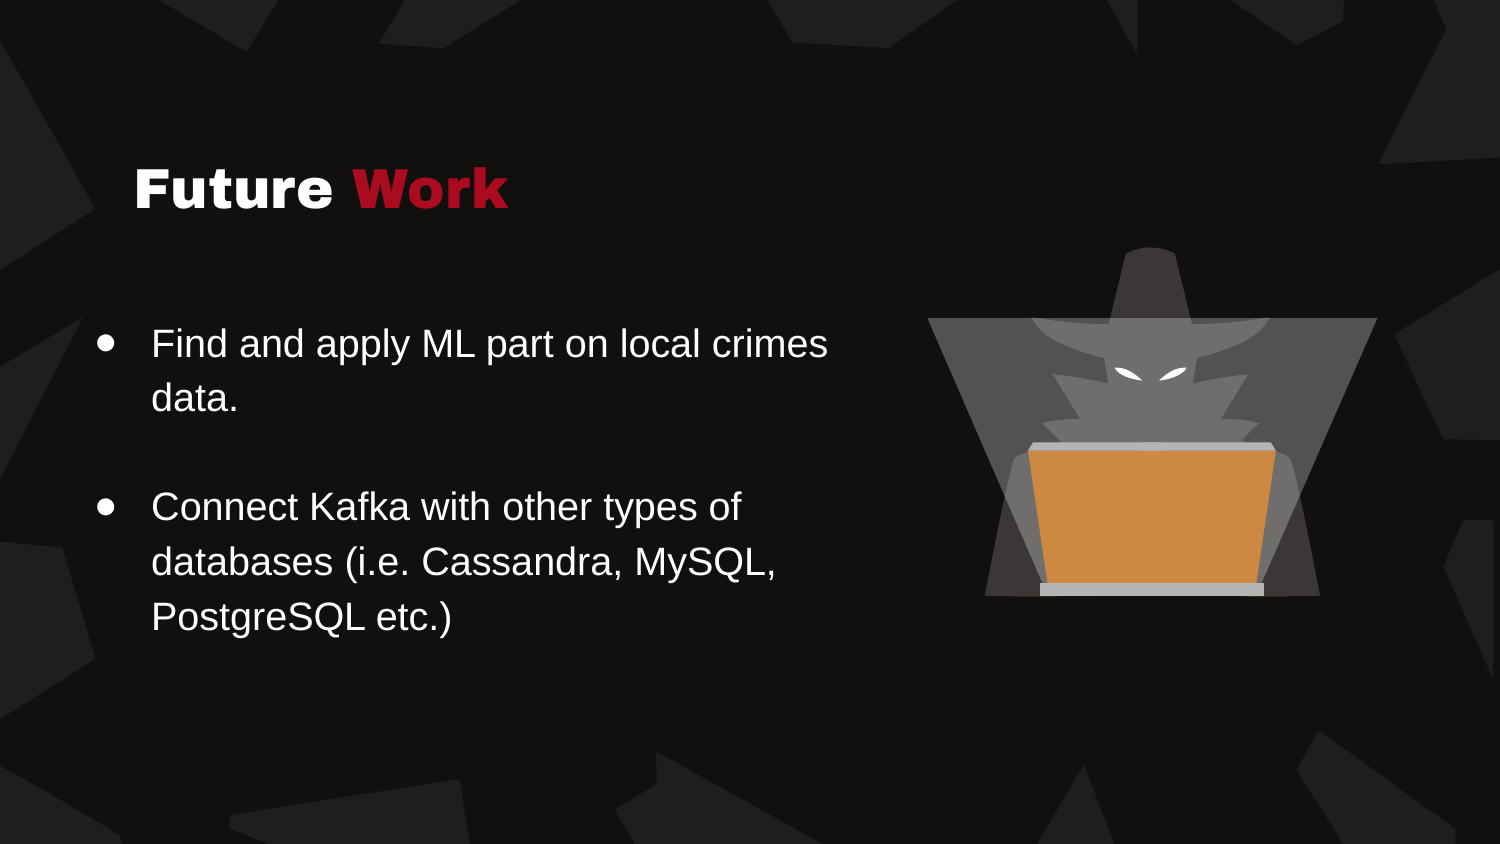

# Future Work

Find and apply ML part on local crimes data.

Connect Kafka with other types of databases (i.e. Cassandra, MySQL, PostgreSQL etc.)